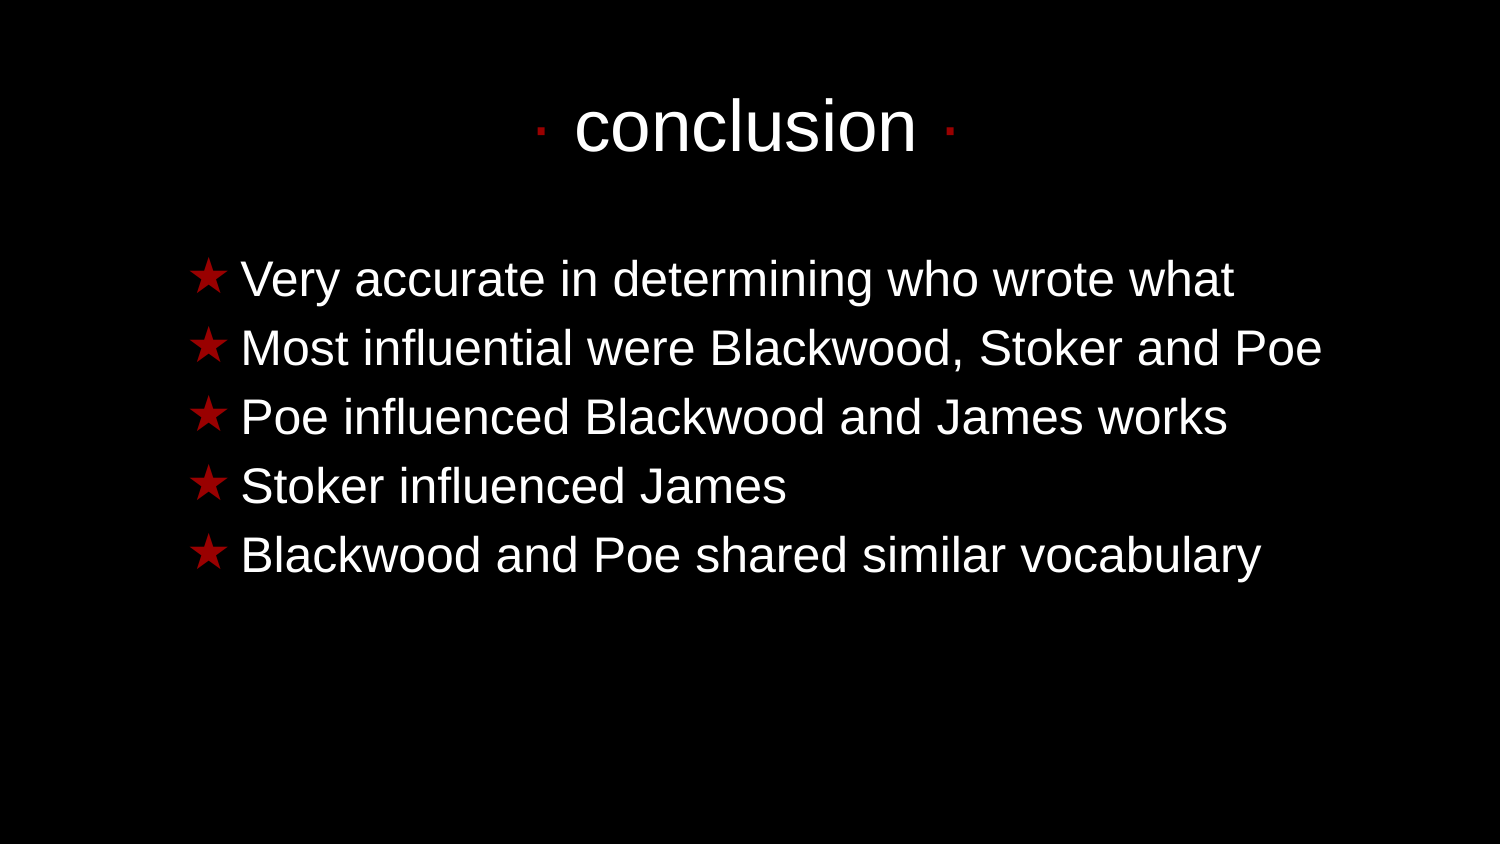

# · conclusion ·
Very accurate in determining who wrote what
Most influential were Blackwood, Stoker and Poe
Poe influenced Blackwood and James works
Stoker influenced James
Blackwood and Poe shared similar vocabulary